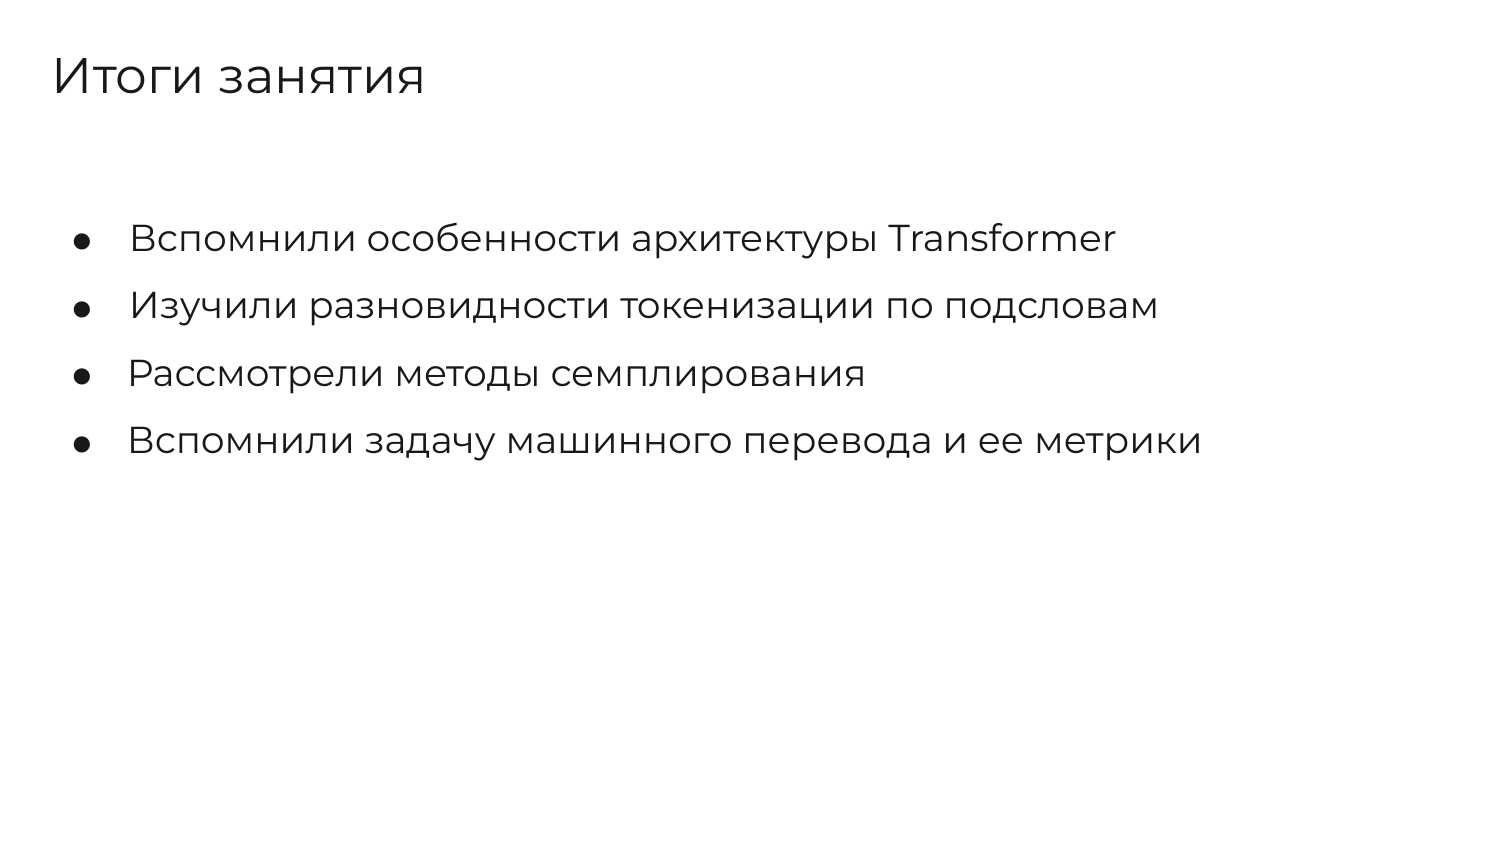

# Итоги занятия
Вспомнили особенности архитектуры Transformer
Изучили разновидности токенизации по подсловам
Рассмотрели методы семплирования
Вспомнили задачу машинного перевода и ее метрики